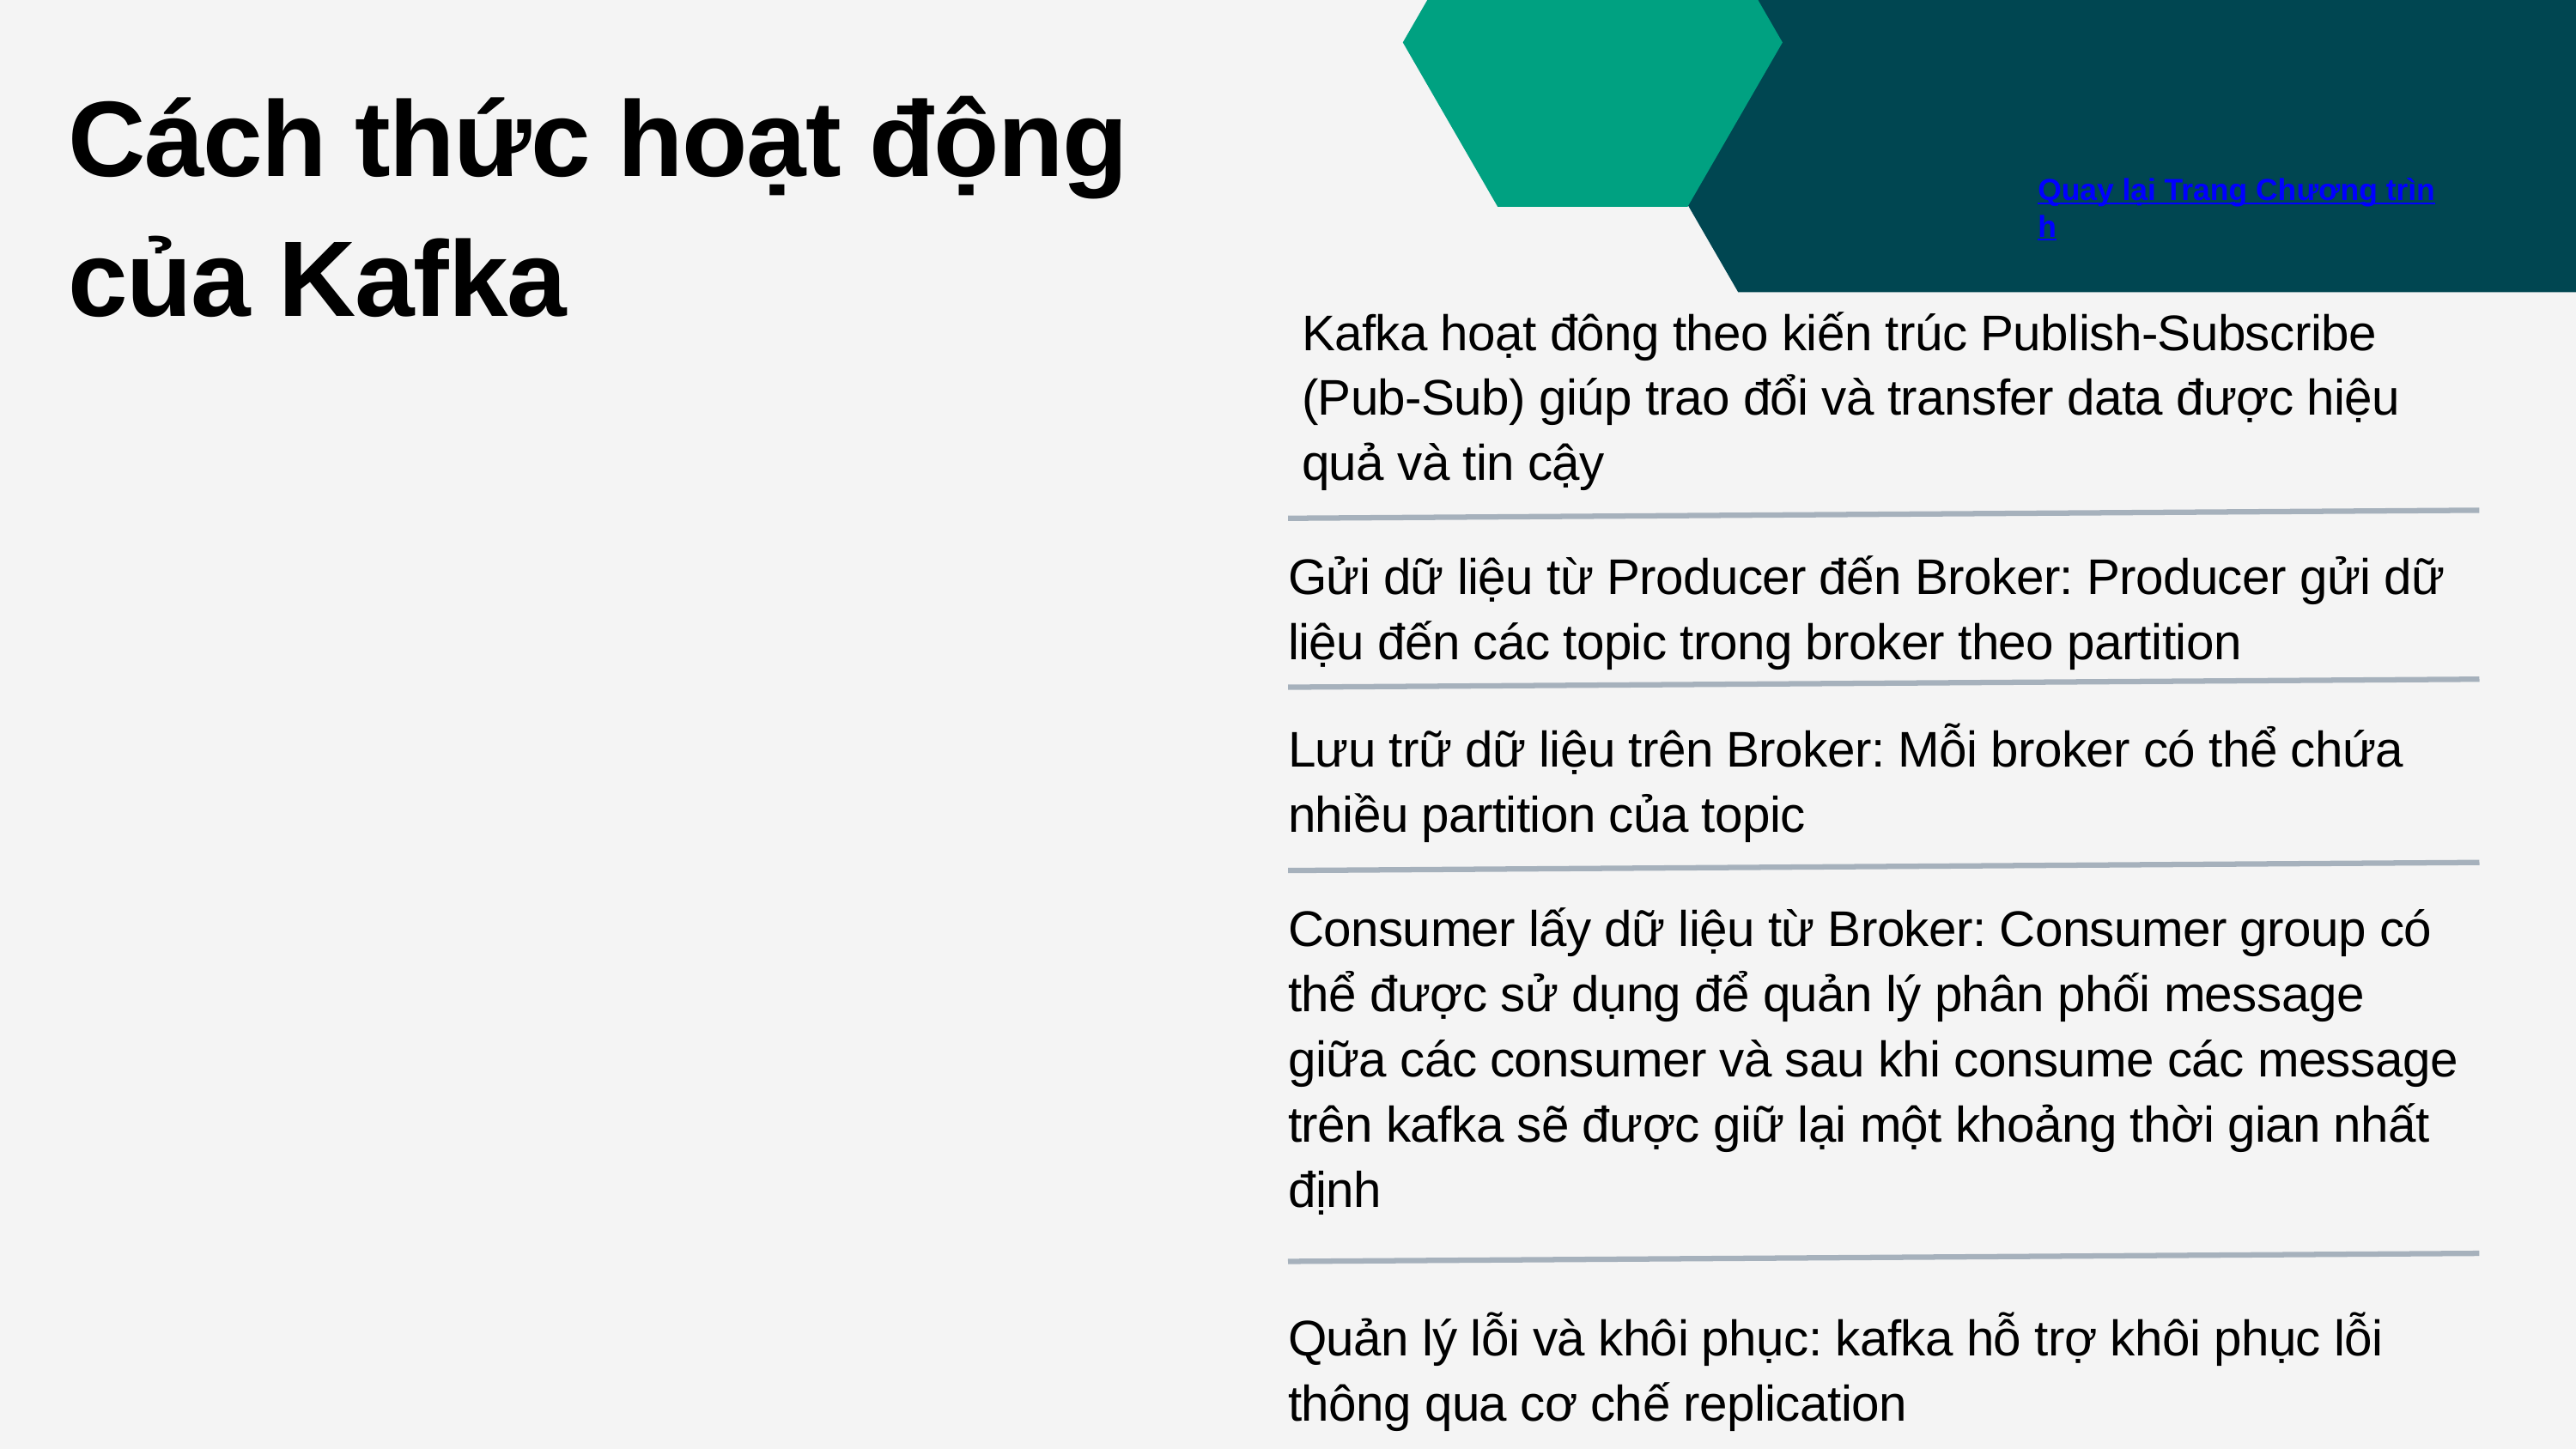

Cách thức hoạt động của Kafka
Quay lại Trang Chương trình
Kafka hoạt đông theo kiến trúc Publish-Subscribe (Pub-Sub) giúp trao đổi và transfer data được hiệu quả và tin cậy

Gửi dữ liệu từ Producer đến Broker: Producer gửi dữ liệu đến các topic trong broker theo partition

Lưu trữ dữ liệu trên Broker: Mỗi broker có thể chứa nhiều partition của topic

Consumer lấy dữ liệu từ Broker: Consumer group có thể được sử dụng để quản lý phân phối message giữa các consumer và sau khi consume các message trên kafka sẽ được giữ lại một khoảng thời gian nhất định

Quản lý lỗi và khôi phục: kafka hỗ trợ khôi phục lỗi thông qua cơ chế replication